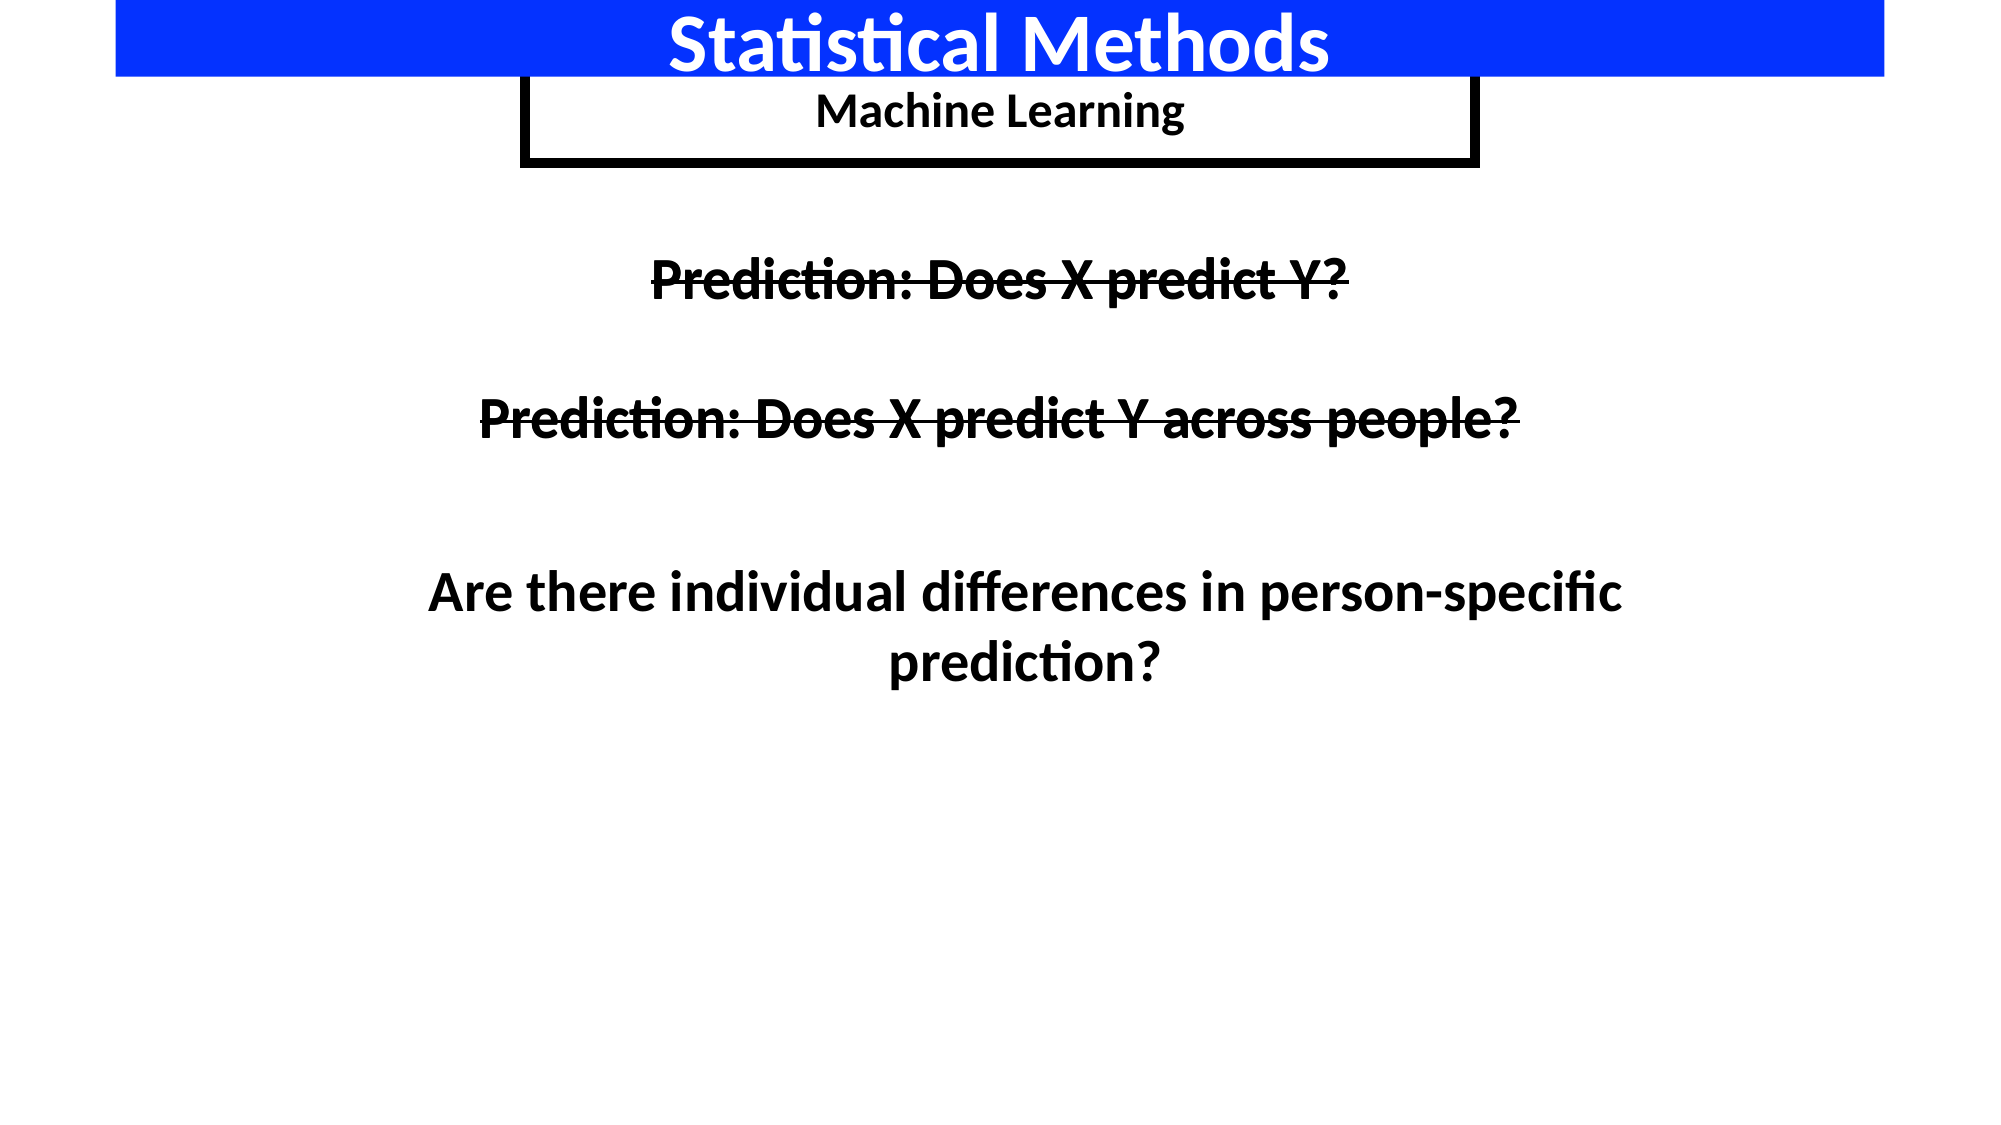

Statistical Methods
Machine Learning
Prediction: Does X predict Y?
Prediction: Does X predict Y?
Prediction: Does X predict Y across people?
Prediction: Does X predict Y across people?
Are there individual differences in person-specific prediction?